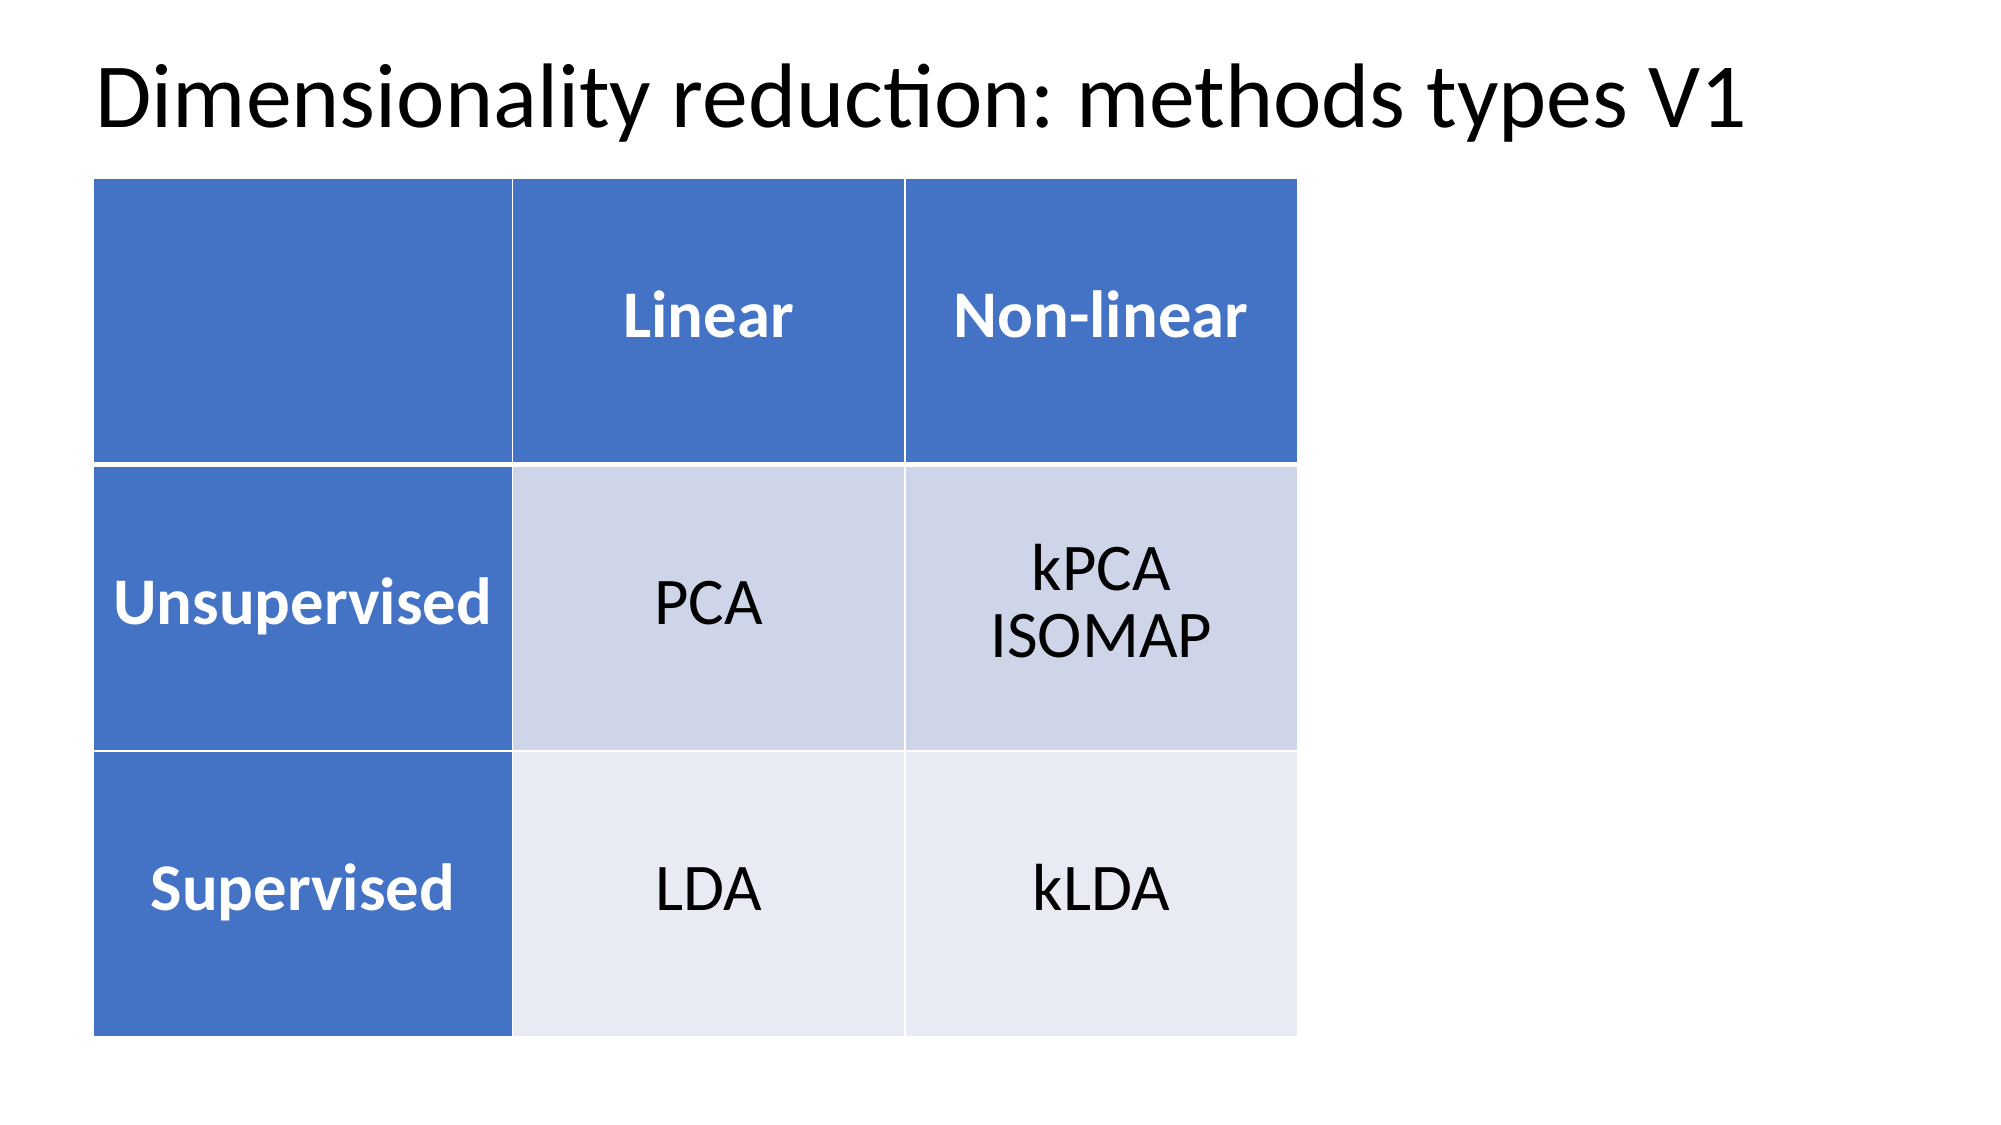

Dimensionality reduction: methods types V1
|  | Linear | Non-linear |
| --- | --- | --- |
| Unsupervised | PCA | kPCA ISOMAP |
| Supervised | LDA | kLDA |